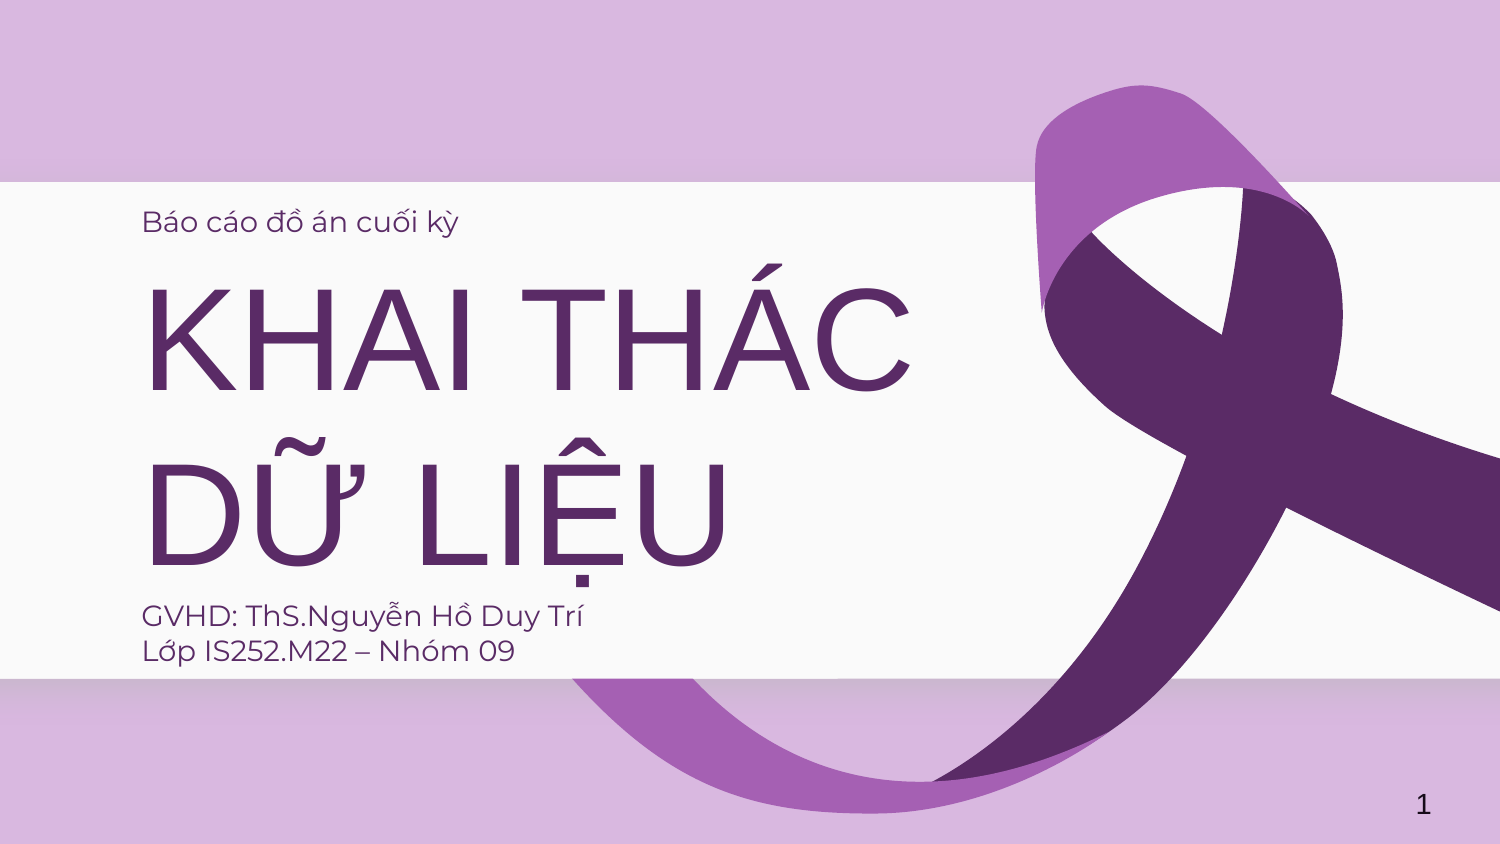

Báo cáo đồ án cuối kỳ
# KHAI THÁC DỮ LIỆU
GVHD: ThS.Nguyễn Hồ Duy Trí
Lớp IS252.M22 – Nhóm 09
1